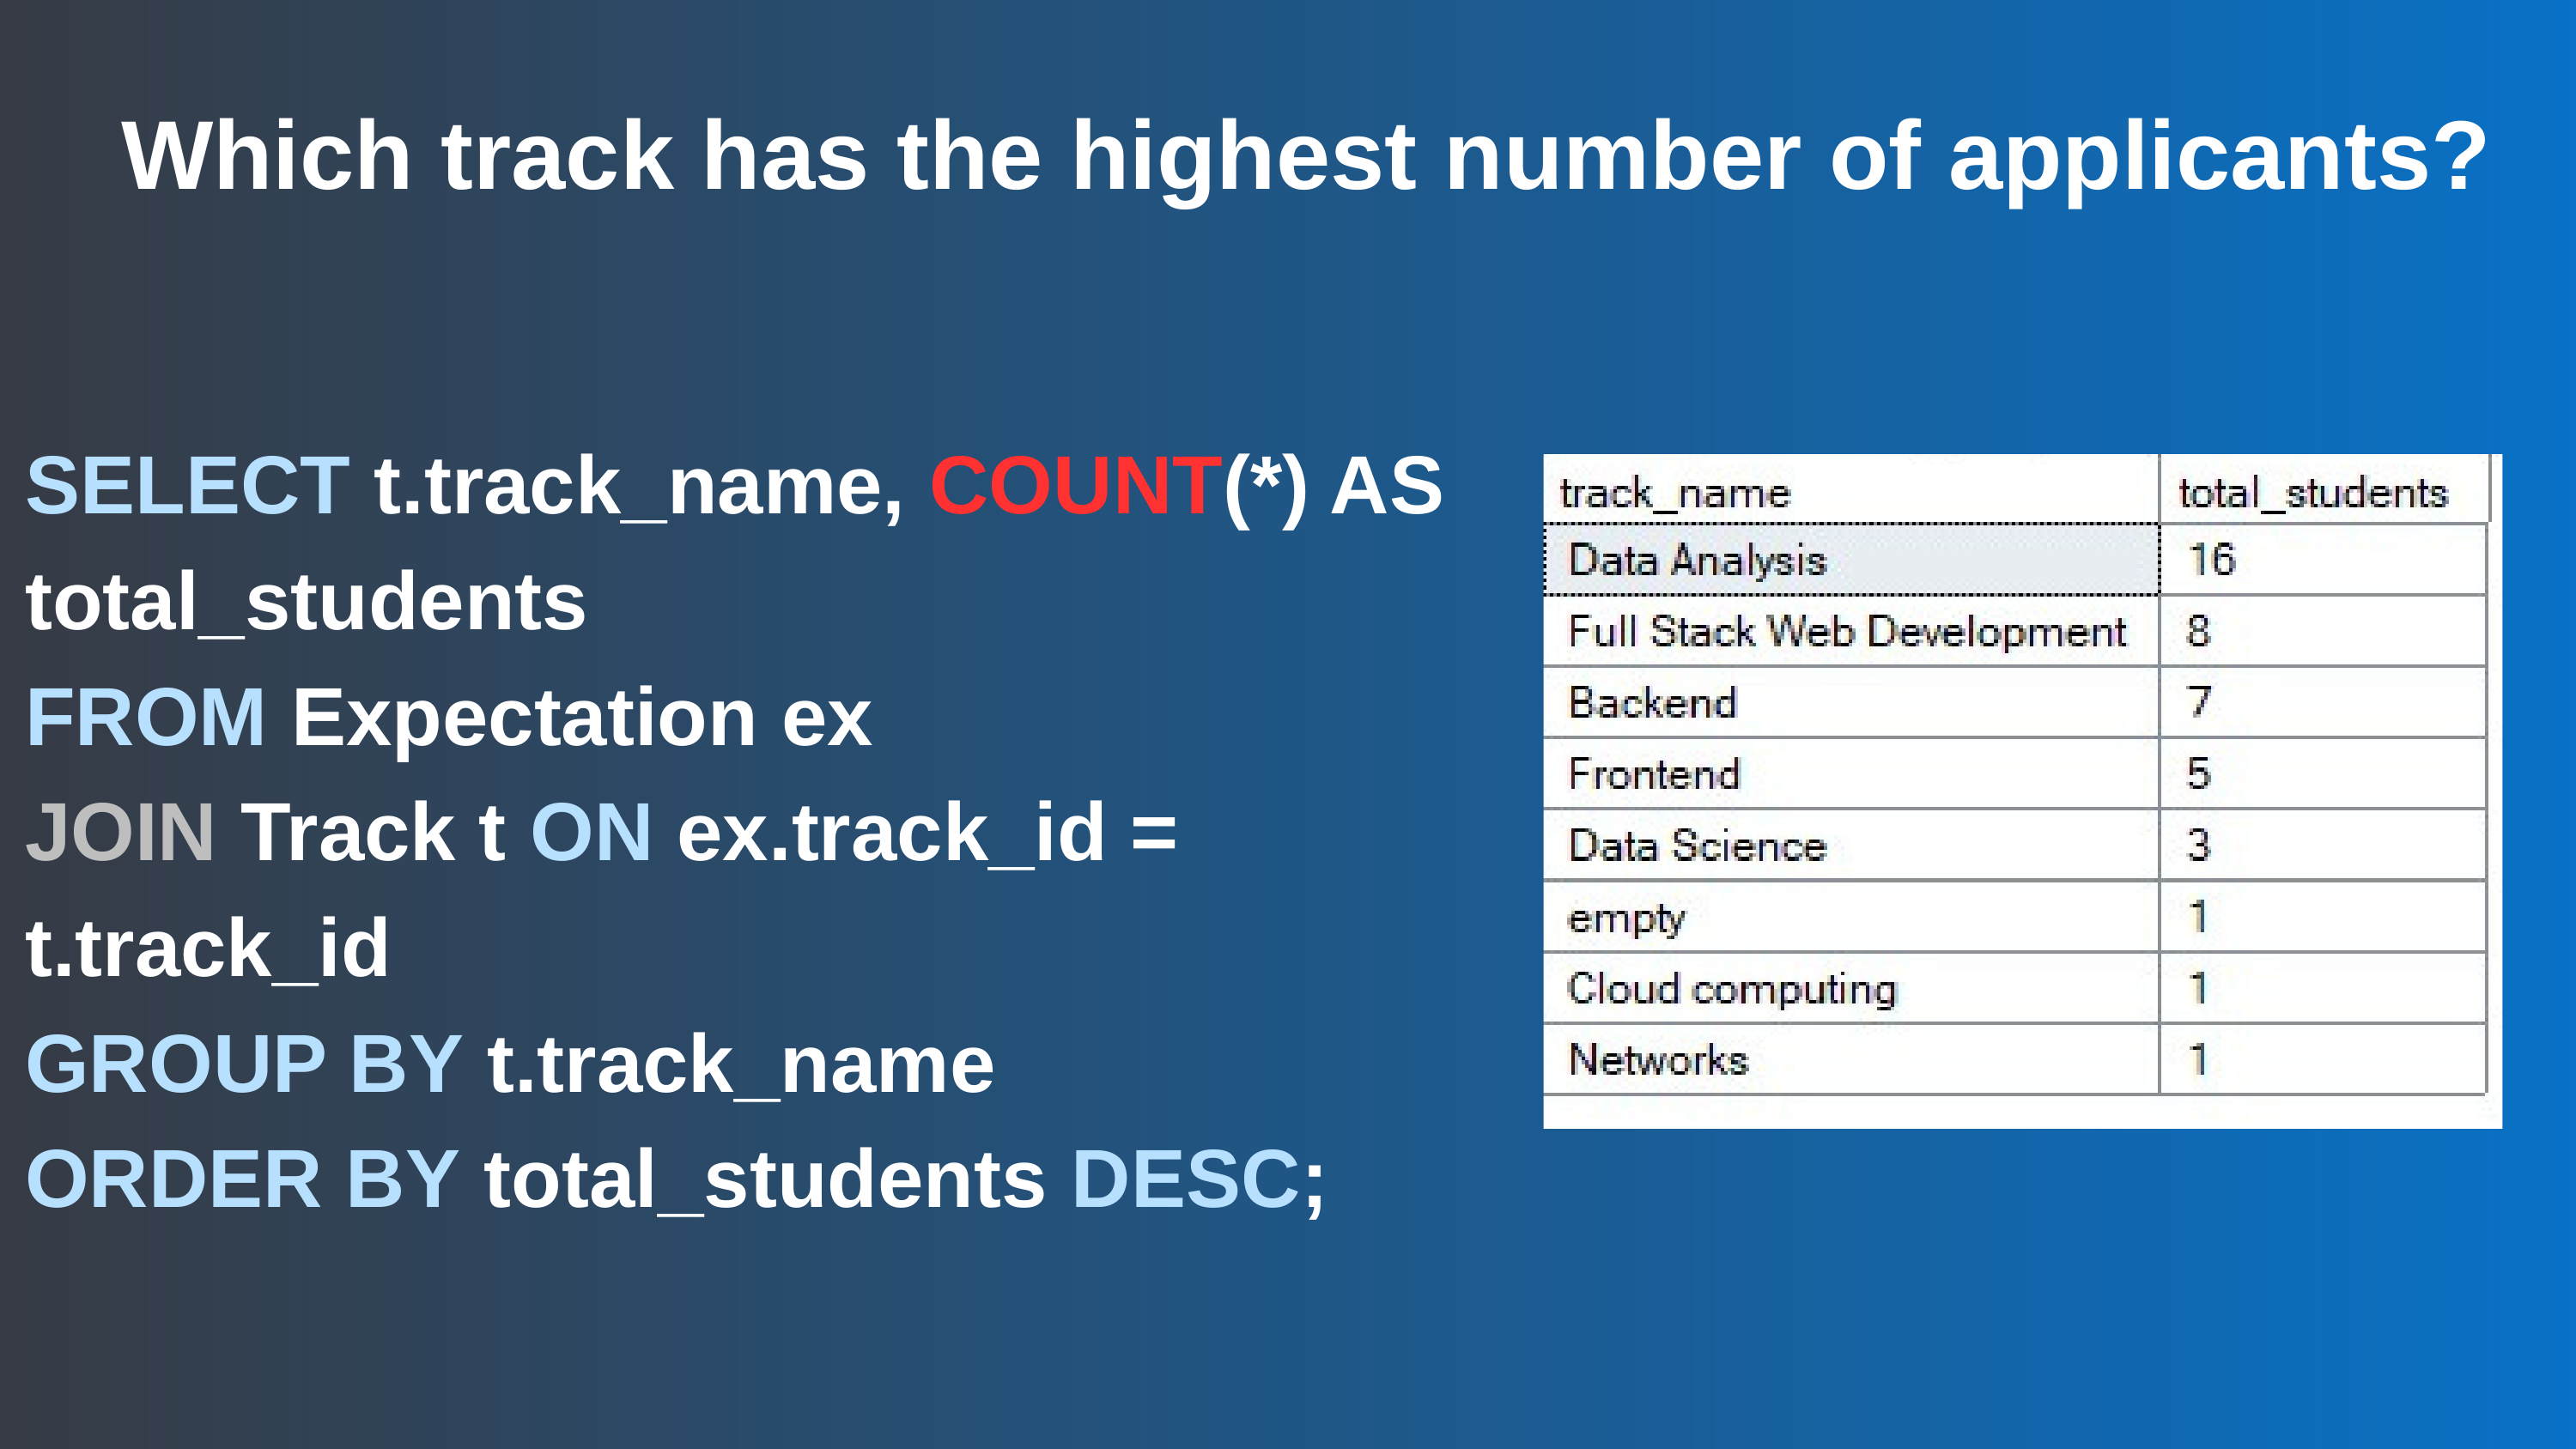

Which track has the highest number of applicants?
SELECT t.track_name, COUNT(*) AS total_students
FROM Expectation ex
JOIN Track t ON ex.track_id = t.track_id
GROUP BY t.track_name
ORDER BY total_students DESC;